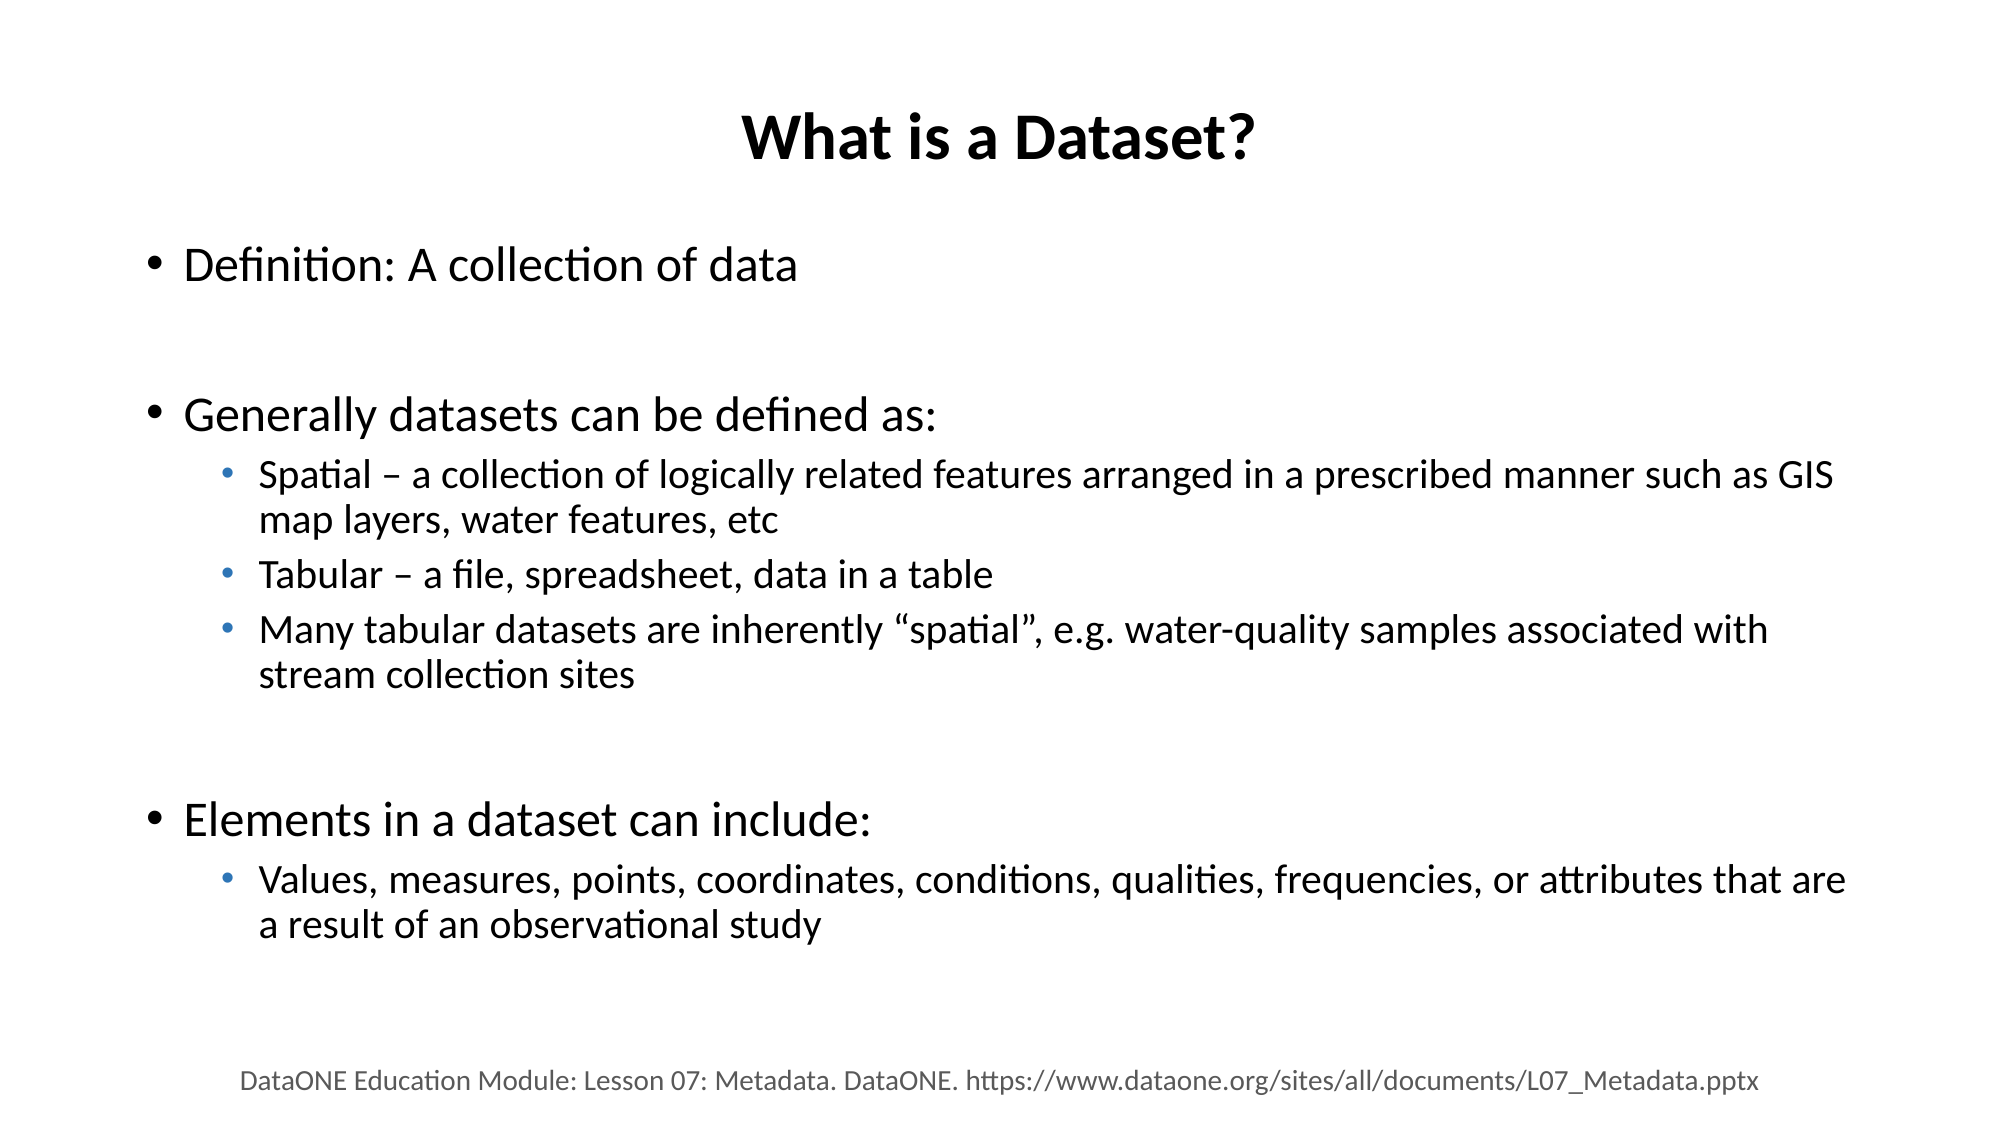

# What is a Dataset?
Definition: A collection of data

Generally datasets can be defined as:
Spatial – a collection of logically related features arranged in a prescribed manner such as GIS map layers, water features, etc
Tabular – a file, spreadsheet, data in a table
Many tabular datasets are inherently “spatial”, e.g. water-quality samples associated with stream collection sites

Elements in a dataset can include:
Values, measures, points, coordinates, conditions, qualities, frequencies, or attributes that are a result of an observational study

DataONE Education Module: Lesson 07: Metadata. DataONE. https://www.dataone.org/sites/all/documents/L07_Metadata.pptx